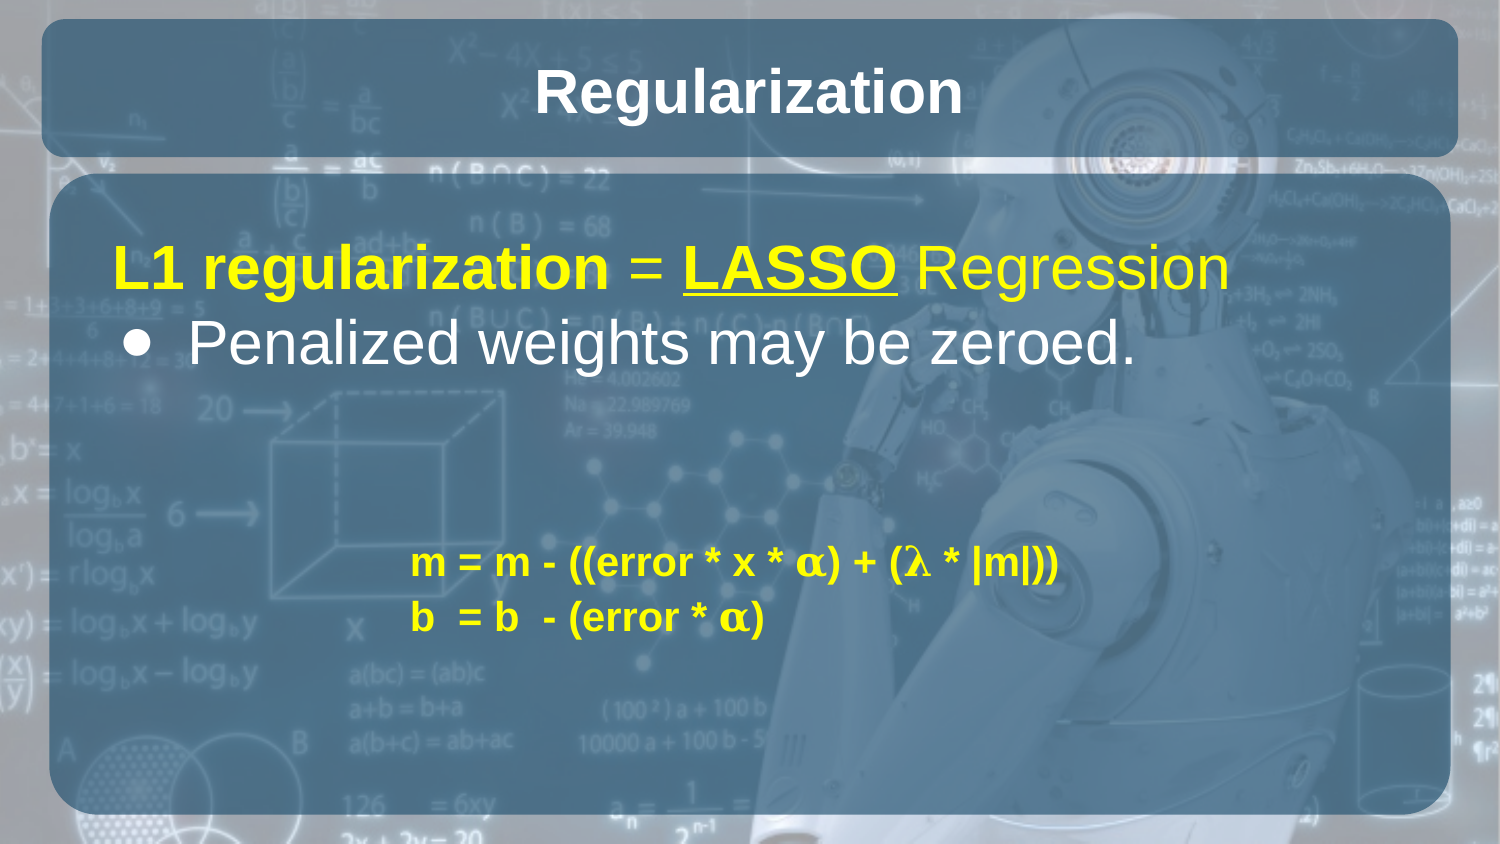

# Regularization
L1 regularization = LASSO Regression
Penalized weights may be zeroed.
m = m - ((error * x * 𝛂) + (𝛌 * |m|))
b  = b  - (error * 𝛂)